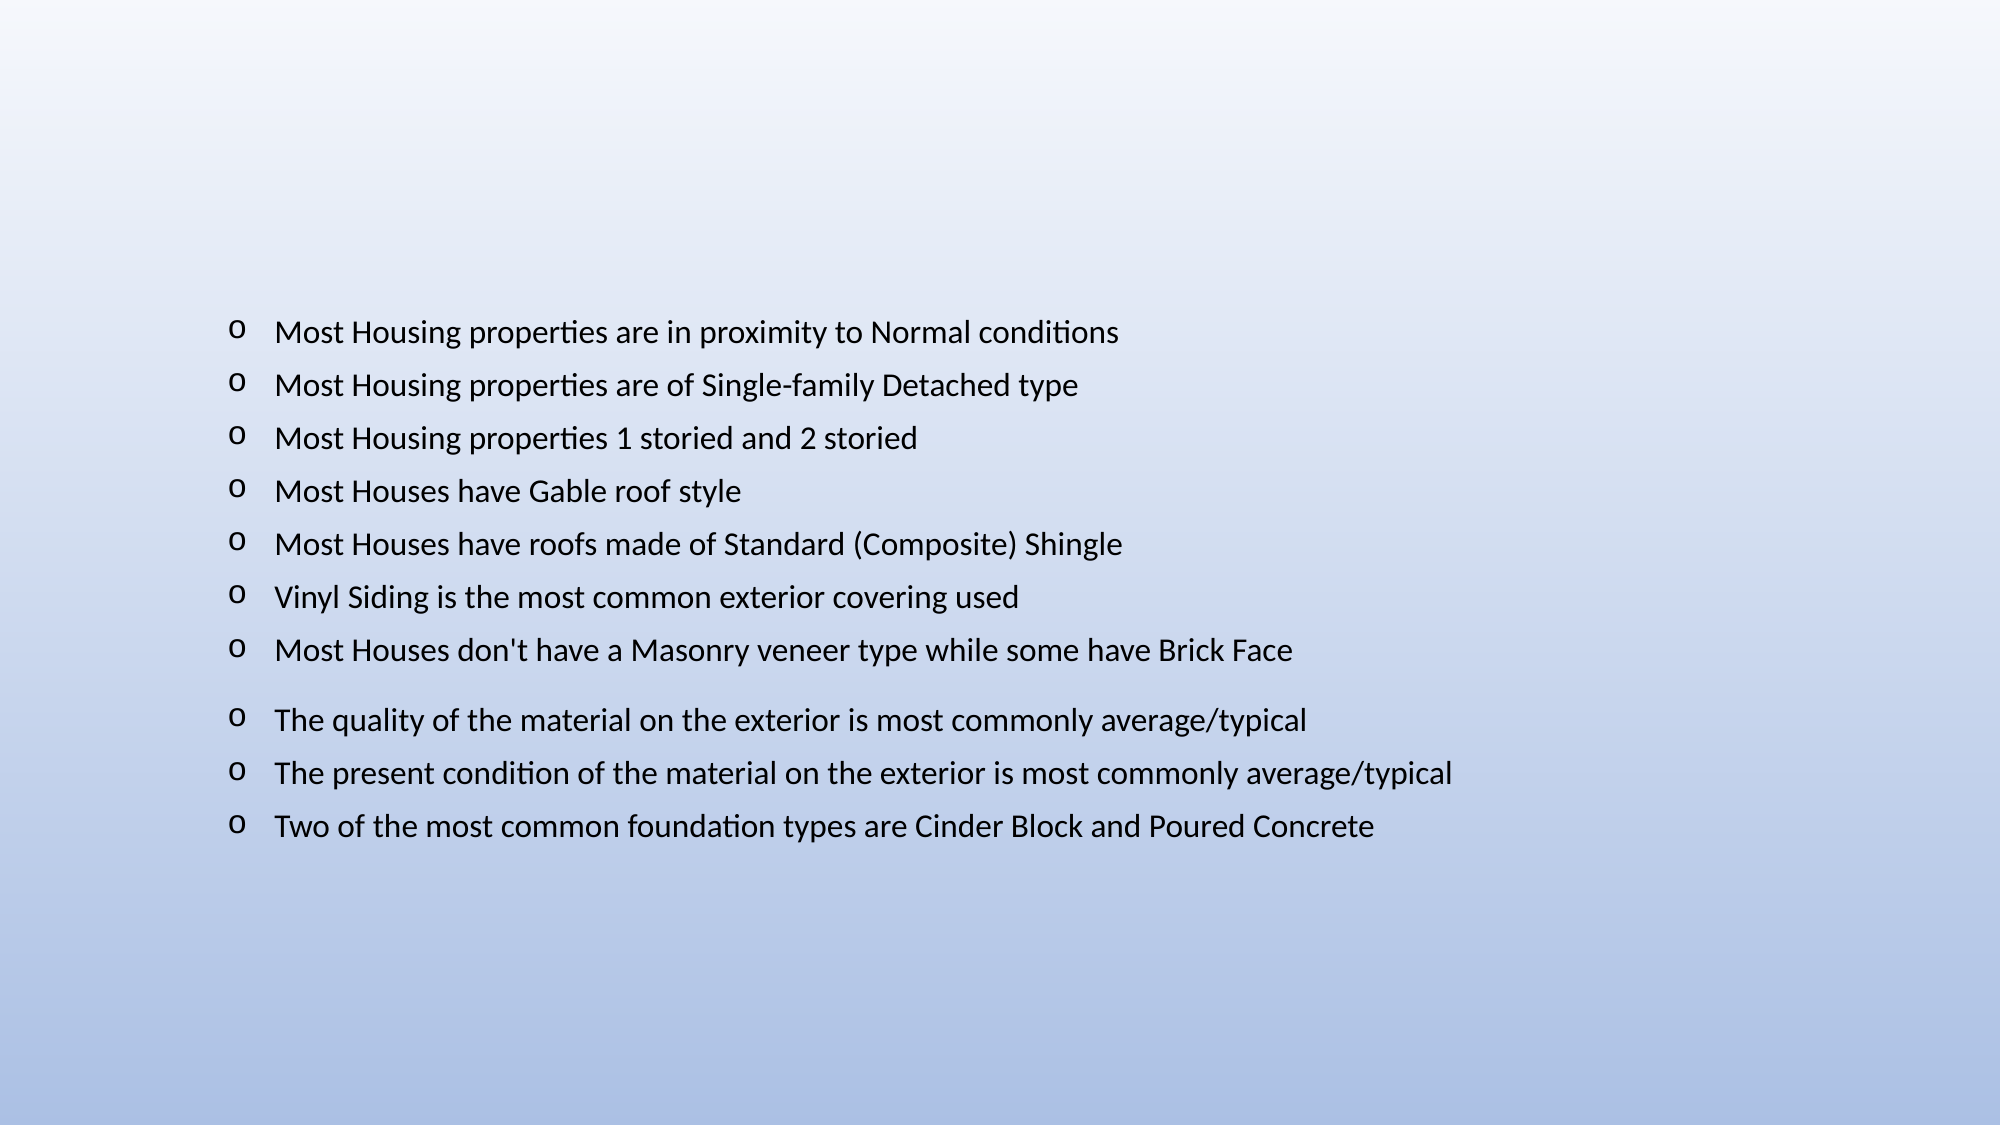

#
Most Housing properties are in proximity to Normal conditions
Most Housing properties are of Single-family Detached type
Most Housing properties 1 storied and 2 storied
Most Houses have Gable roof style
Most Houses have roofs made of Standard (Composite) Shingle
Vinyl Siding is the most common exterior covering used
Most Houses don't have a Masonry veneer type while some have Brick Face
The quality of the material on the exterior is most commonly average/typical
The present condition of the material on the exterior is most commonly average/typical
Two of the most common foundation types are Cinder Block and Poured Concrete